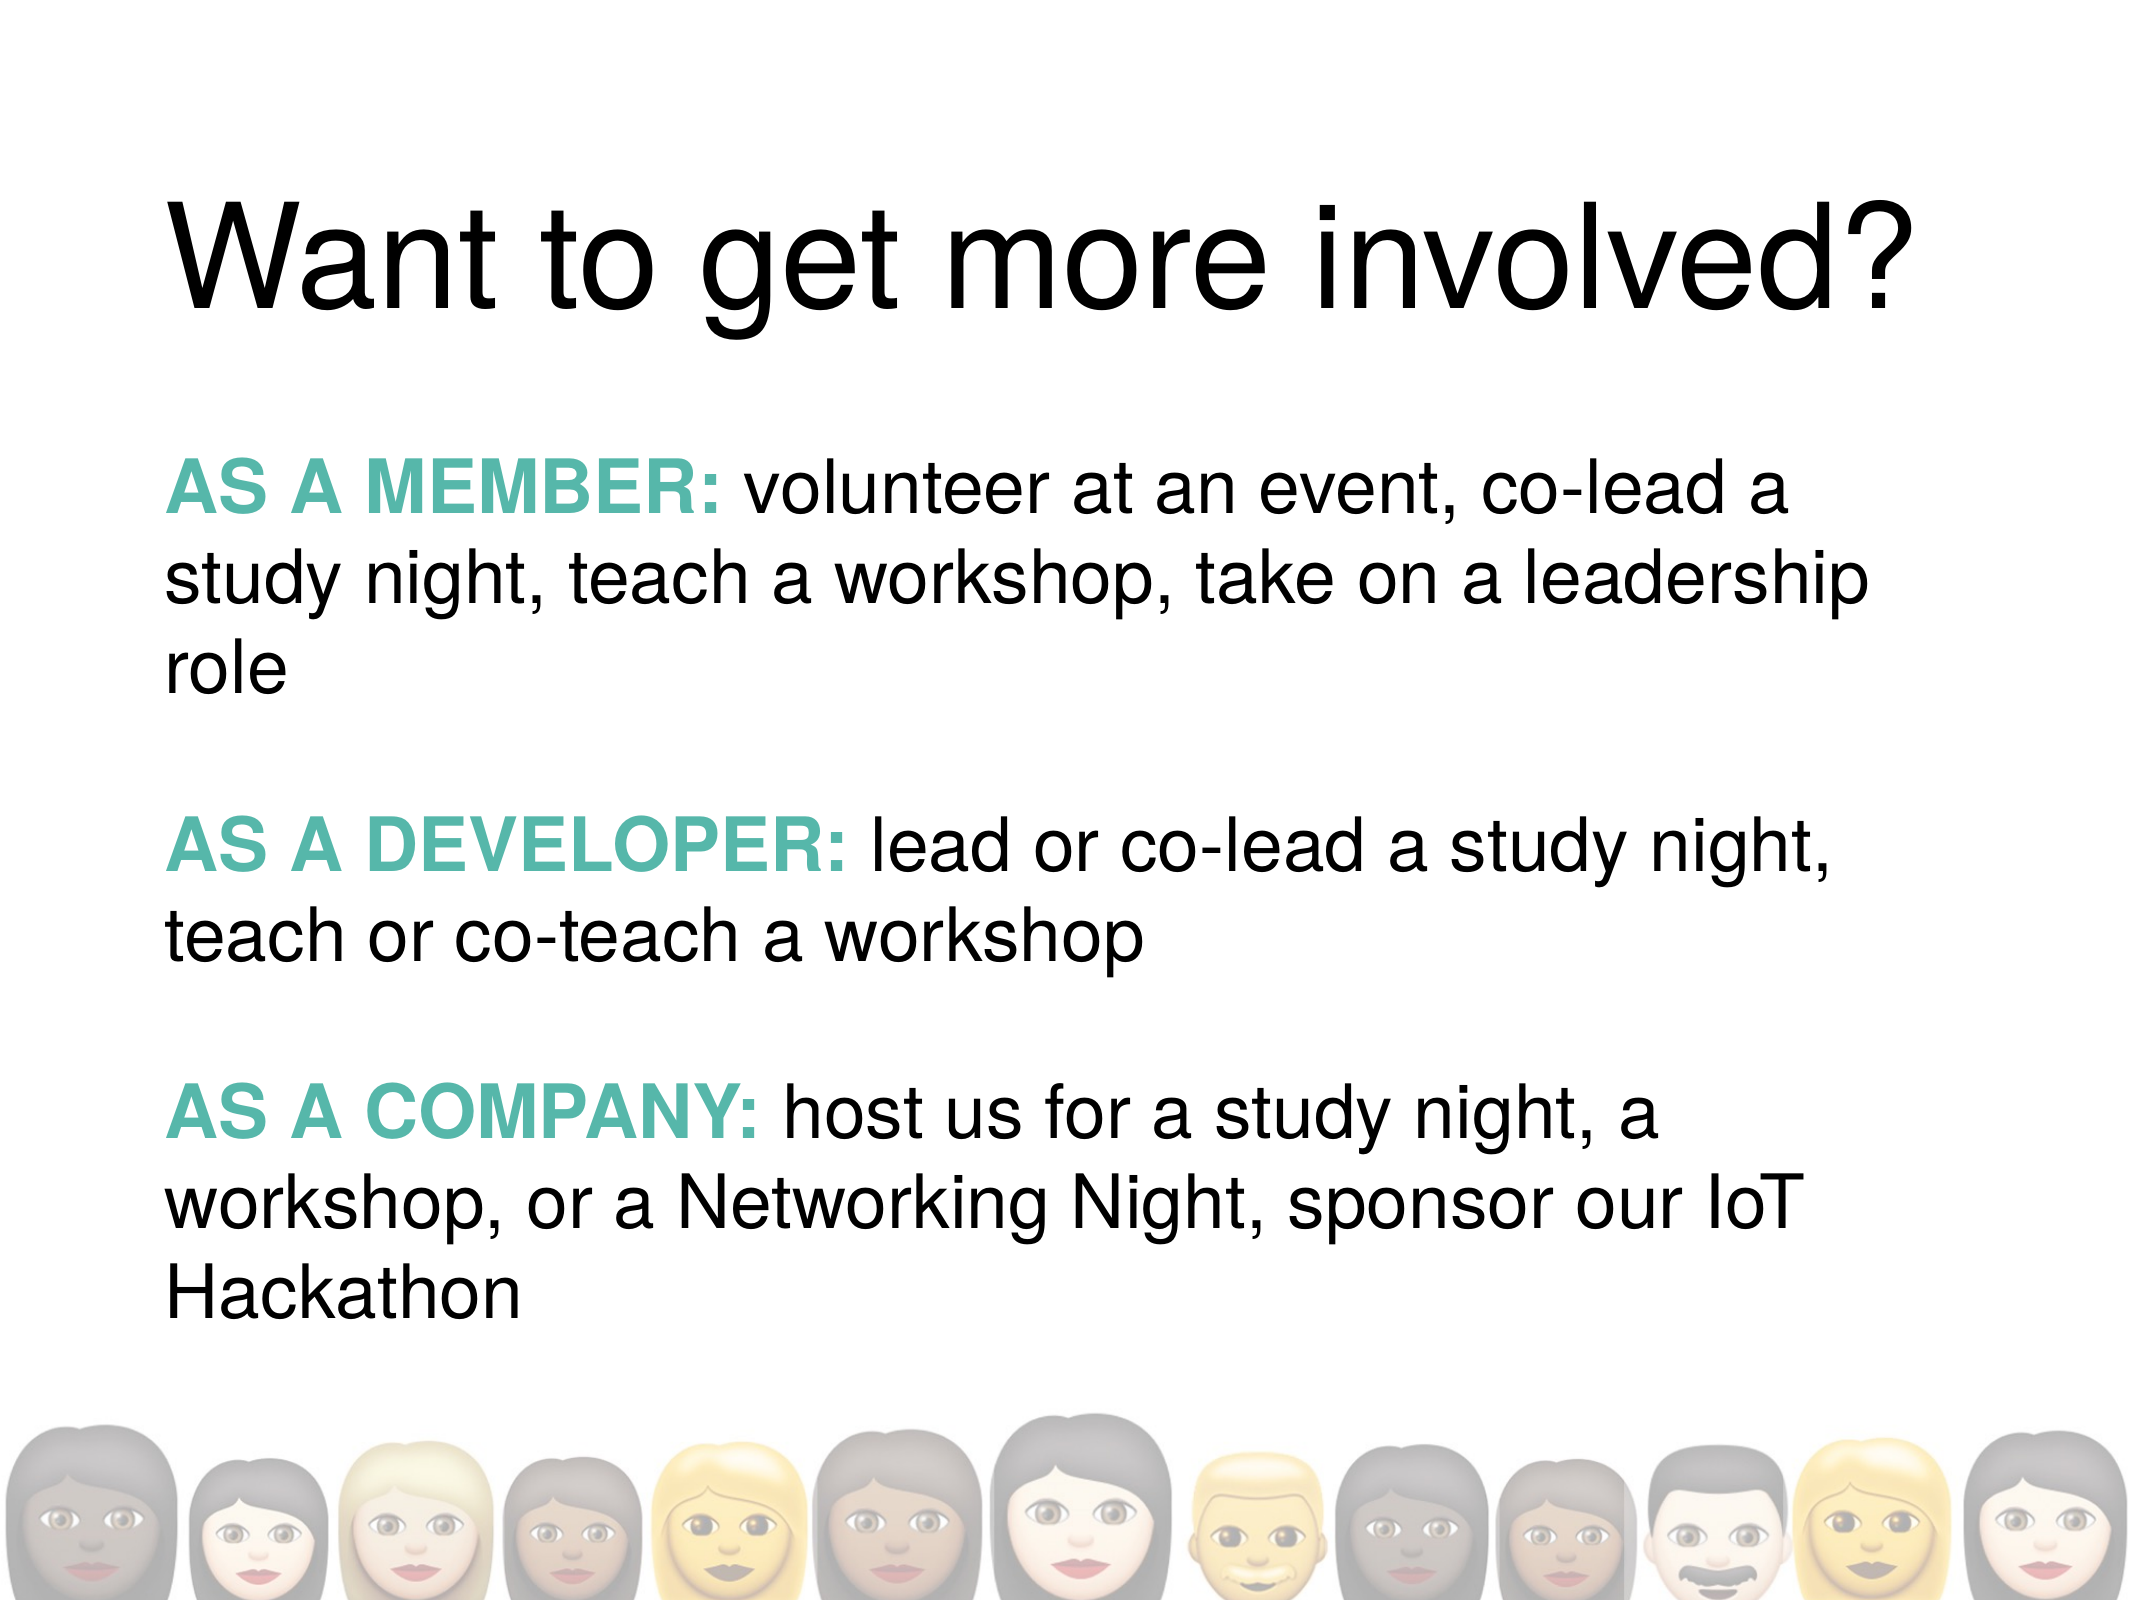

# Want to get more involved?
AS A MEMBER: volunteer at an event, co-lead a study night, teach a workshop, take on a leadership role
AS A DEVELOPER: lead or co-lead a study night, teach or co-teach a workshop
AS A COMPANY: host us for a study night, a workshop, or a Networking Night, sponsor our IoT Hackathon